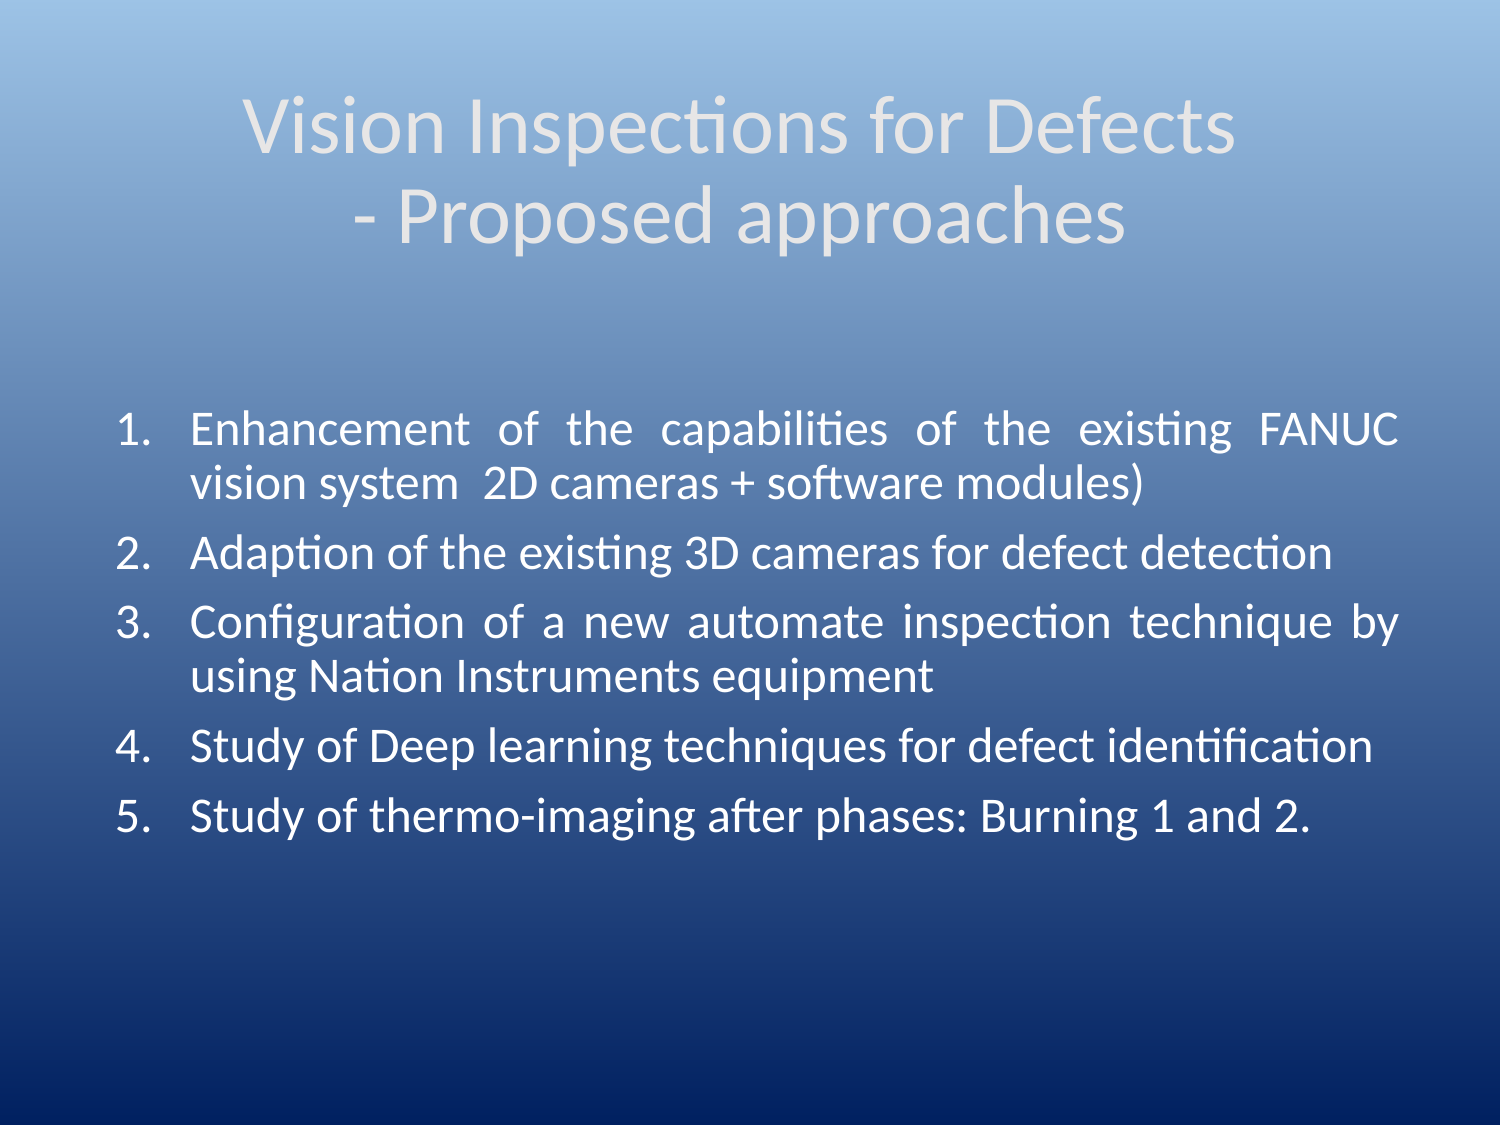

# Vision Inspections for Defects - Proposed approaches
Enhancement of the capabilities of the existing FANUC vision system  2D cameras + software modules)
Adaption of the existing 3D cameras for defect detection
Configuration of a new automate inspection technique by using Nation Instruments equipment
Study of Deep learning techniques for defect identification
Study of thermo-imaging after phases: Burning 1 and 2.
[CONFIDENTIAL]